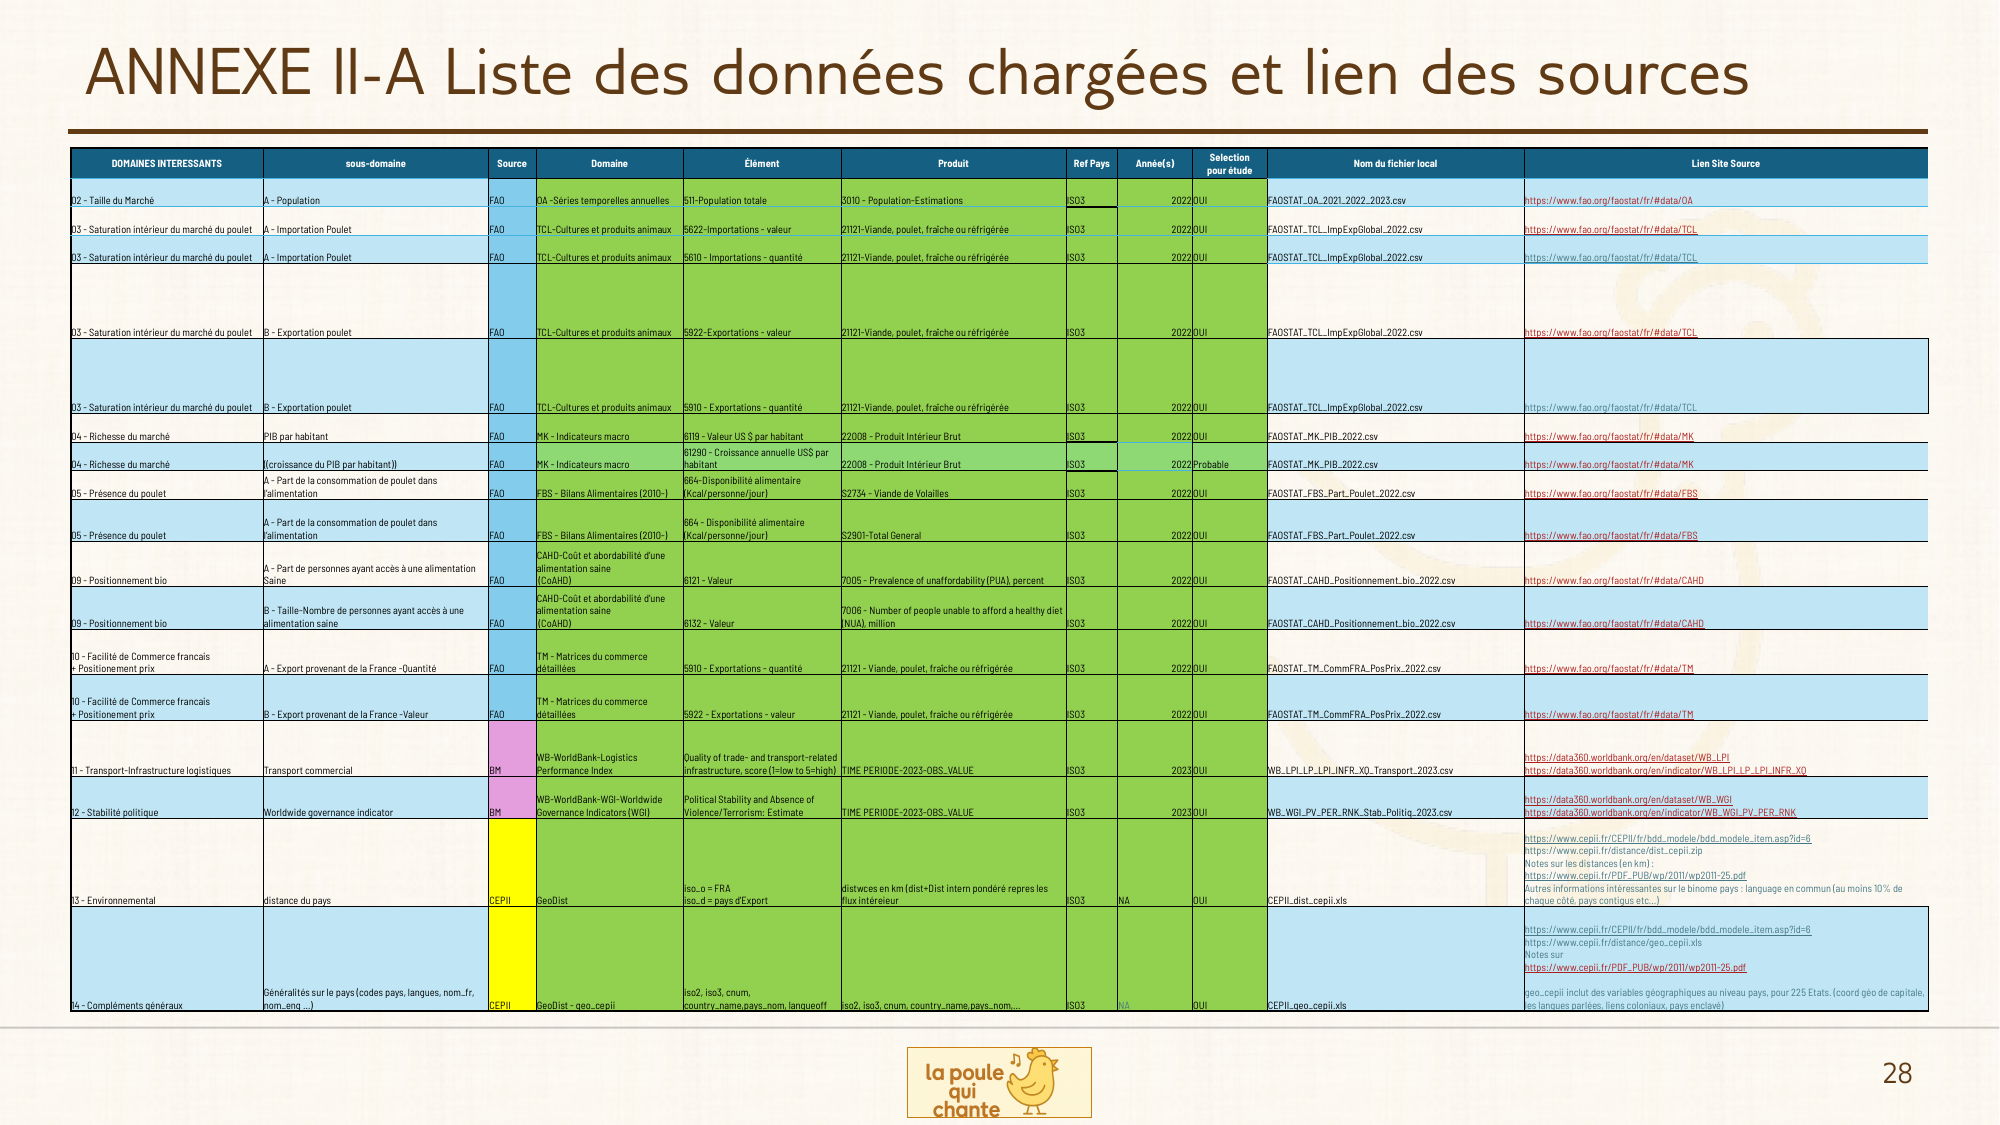

# ANNEXE II-A Liste des données chargées et lien des sources
| DOMAINES INTERESSANTS | sous-domaine | Source | Domaine | Élément | Produit | Ref Pays | Année(s) | Selection pour étude | Nom du fichier local | Lien Site Source |
| --- | --- | --- | --- | --- | --- | --- | --- | --- | --- | --- |
| 02 - Taille du Marché | A - Population | FAO | OA -Séries temporelles annuelles | 511-Population totale | 3010 - Population-Estimations | ISO3 | 2022 | OUI | FAOSTAT\_OA\_2021\_2022\_2023.csv | https://www.fao.org/faostat/fr/#data/OA |
| 03 - Saturation intérieur du marché du poulet | A - Importation Poulet | FAO | TCL-Cultures et produits animaux | 5622-Importations - valeur | 21121-Viande, poulet, fraîche ou réfrigérée | ISO3 | 2022 | OUI | FAOSTAT\_TCL\_ImpExpGlobal\_2022.csv | https://www.fao.org/faostat/fr/#data/TCL |
| 03 - Saturation intérieur du marché du poulet | A - Importation Poulet | FAO | TCL-Cultures et produits animaux | 5610 - Importations - quantité | 21121-Viande, poulet, fraîche ou réfrigérée | ISO3 | 2022 | OUI | FAOSTAT\_TCL\_ImpExpGlobal\_2022.csv | https://www.fao.org/faostat/fr/#data/TCL |
| 03 - Saturation intérieur du marché du poulet | B - Exportation poulet | FAO | TCL-Cultures et produits animaux | 5922-Exportations - valeur | 21121-Viande, poulet, fraîche ou réfrigérée | ISO3 | 2022 | OUI | FAOSTAT\_TCL\_ImpExpGlobal\_2022.csv | https://www.fao.org/faostat/fr/#data/TCL |
| 03 - Saturation intérieur du marché du poulet | B - Exportation poulet | FAO | TCL-Cultures et produits animaux | 5910 - Exportations - quantité | 21121-Viande, poulet, fraîche ou réfrigérée | ISO3 | 2022 | OUI | FAOSTAT\_TCL\_ImpExpGlobal\_2022.csv | https://www.fao.org/faostat/fr/#data/TCL |
| 04 - Richesse du marché | PIB par habitant | FAO | MK - Indicateurs macro | 6119 - Valeur US $ par habitant | 22008 - Produit Intérieur Brut | ISO3 | 2022 | OUI | FAOSTAT\_MK\_PIB\_2022.csv | https://www.fao.org/faostat/fr/#data/MK |
| 04 - Richesse du marché | ((croissance du PIB par habitant)) | FAO | MK - Indicateurs macro | 61290 - Croissance annuelle US$ par habitant | 22008 - Produit Intérieur Brut | ISO3 | 2022 | Probable | FAOSTAT\_MK\_PIB\_2022.csv | https://www.fao.org/faostat/fr/#data/MK |
| 05 - Présence du poulet | A - Part de la consommation de poulet dans l’alimentation | FAO | FBS - Bilans Alimentaires (2010-) | 664-Disponibilité alimentaire (Kcal/personne/jour) | S2734 - Viande de Volailles | ISO3 | 2022 | OUI | FAOSTAT\_FBS\_Part\_Poulet\_2022.csv | https://www.fao.org/faostat/fr/#data/FBS |
| 05 - Présence du poulet | A - Part de la consommation de poulet dans l’alimentation | FAO | FBS - Bilans Alimentaires (2010-) | 664 - Disponibilité alimentaire (Kcal/personne/jour) | S2901-Total General | ISO3 | 2022 | OUI | FAOSTAT\_FBS\_Part\_Poulet\_2022.csv | https://www.fao.org/faostat/fr/#data/FBS |
| 09 - Positionnement bio | A - Part de personnes ayant accès à une alimentation Saine | FAO | CAHD-Coût et abordabilité d’une alimentation saine (CoAHD) | 6121 - Valeur | 7005 - Prevalence of unaffordability (PUA), percent | ISO3 | 2022 | OUI | FAOSTAT\_CAHD\_Positionnement\_bio\_2022.csv | https://www.fao.org/faostat/fr/#data/CAHD |
| 09 - Positionnement bio | B - Taille-Nombre de personnes ayant accès à une alimentation saine | FAO | CAHD-Coût et abordabilité d’une alimentation saine (CoAHD) | 6132 - Valeur | 7006 - Number of people unable to afford a healthy diet (NUA), million | ISO3 | 2022 | OUI | FAOSTAT\_CAHD\_Positionnement\_bio\_2022.csv | https://www.fao.org/faostat/fr/#data/CAHD |
| 10 - Facilité de Commerce francais + Positionement prix | A - Export provenant de la France -Quantité | FAO | TM - Matrices du commerce détaillées | 5910 - Exportations - quantité | 21121 - Viande, poulet, fraîche ou réfrigérée | ISO3 | 2022 | OUI | FAOSTAT\_TM\_CommFRA\_PosPrix\_2022.csv | https://www.fao.org/faostat/fr/#data/TM |
| 10 - Facilité de Commerce francais + Positionement prix | B - Export provenant de la France -Valeur | FAO | TM - Matrices du commerce détaillées | 5922 - Exportations - valeur | 21121 - Viande, poulet, fraîche ou réfrigérée | ISO3 | 2022 | OUI | FAOSTAT\_TM\_CommFRA\_PosPrix\_2022.csv | https://www.fao.org/faostat/fr/#data/TM |
| 11 - Transport-Infrastructure logistiques | Transport commercial | BM | WB-WorldBank-Logistics Performance Index | Quality of trade- and transport-related infrastructure, score (1=low to 5=high) | TIME PERIODE-2023-OBS\_VALUE | ISO3 | 2023 | OUI | WB\_LPI\_LP\_LPI\_INFR\_XQ\_Transport\_2023.csv | https://data360.worldbank.org/en/dataset/WB\_LPI https://data360.worldbank.org/en/indicator/WB\_LPI\_LP\_LPI\_INFR\_XQ |
| 12 - Stabilité politique | Worldwide governance indicator | BM | WB-WorldBank-WGI-Worldwide Governance Indicators (WGI) | Political Stability and Absence of Violence/Terrorism: Estimate | TIME PERIODE-2023-OBS\_VALUE | ISO3 | 2023 | OUI | WB\_WGI\_PV\_PER\_RNK\_Stab\_Politiq\_2023.csv | https://data360.worldbank.org/en/dataset/WB\_WGI https://data360.worldbank.org/en/indicator/WB\_WGI\_PV\_PER\_RNK |
| 13 - Environnemental | distance du pays | CEPII | GeoDist | iso\_o = FRA iso\_d = pays d'Export | distwces en km (dist+Dist intern pondéré repres les flux intéreieur | ISO3 | NA | OUI | CEPII\_dist\_cepii.xls | https://www.cepii.fr/CEPII/fr/bdd\_modele/bdd\_modele\_item.asp?id=6 https://www.cepii.fr/distance/dist\_cepii.zip Notes sur les distances (en km) : https://www.cepii.fr/PDF\_PUB/wp/2011/wp2011-25.pdf Autres informations intéressantes sur le binome pays : language en commun (au moins 10% de chaque côté, pays contigus etc...) |
| 14 - Compléments généraux | Généralités sur le pays (codes pays, langues, nom\_fr, nom\_eng …) | CEPII | GeoDist - geo\_cepii | iso2, iso3, cnum, country\_name,pays\_nom, langueoff | iso2, iso3, cnum, country\_name,pays\_nom,… | ISO3 | NA | OUI | CEPII\_geo\_cepii.xls | https://www.cepii.fr/CEPII/fr/bdd\_modele/bdd\_modele\_item.asp?id=6 https://www.cepii.fr/distance/geo\_cepii.xls Notes sur https://www.cepii.fr/PDF\_PUB/wp/2011/wp2011-25.pdf geo\_cepii inclut des variables géographiques au niveau pays, pour 225 Etats. (coord géo de capitale, les langues parlées, liens coloniaux, pays enclavé) |
28